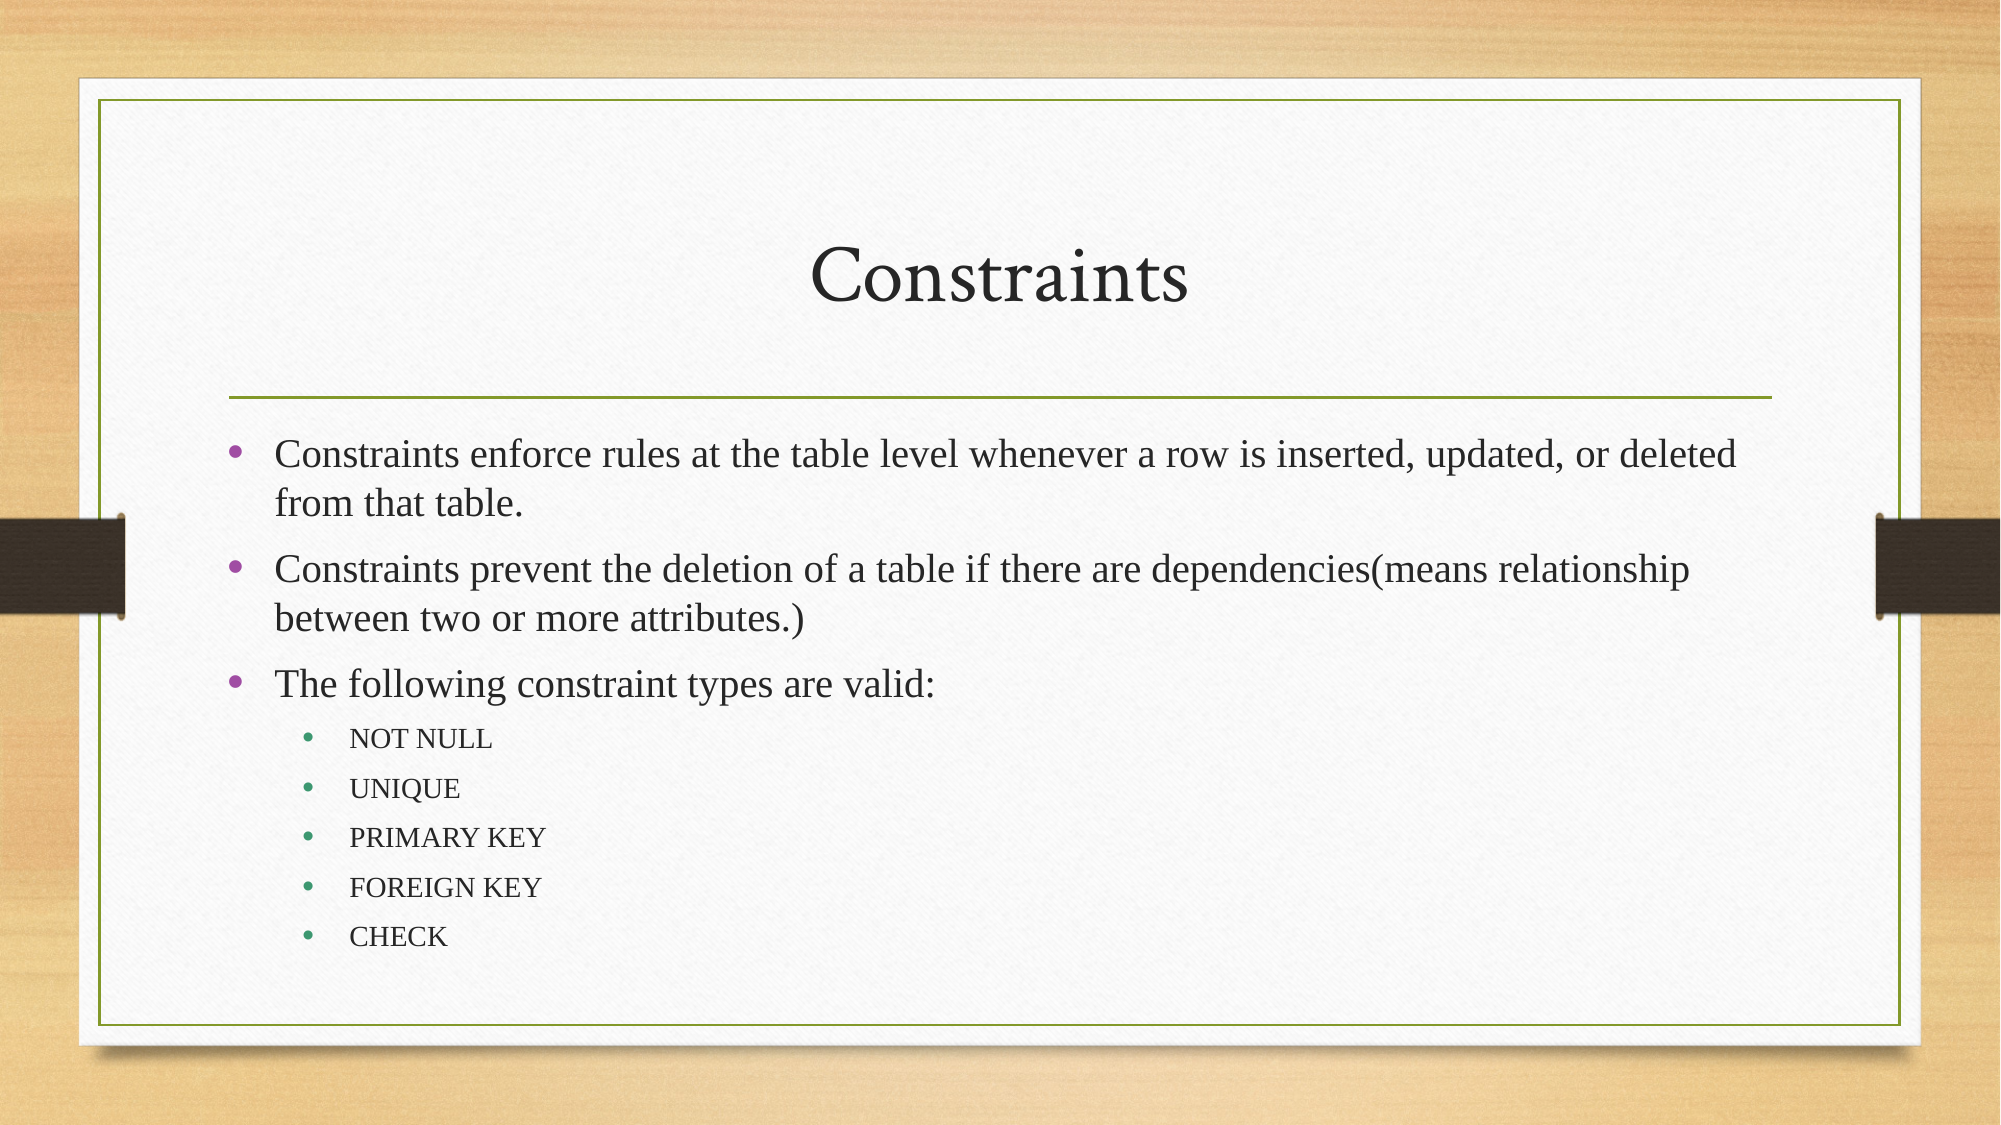

# Constraints
Constraints enforce rules at the table level whenever a row is inserted, updated, or deleted from that table.
Constraints prevent the deletion of a table if there are dependencies(means relationship between two or more attributes.)
The following constraint types are valid:
NOT NULL
UNIQUE
PRIMARY KEY
FOREIGN KEY
CHECK